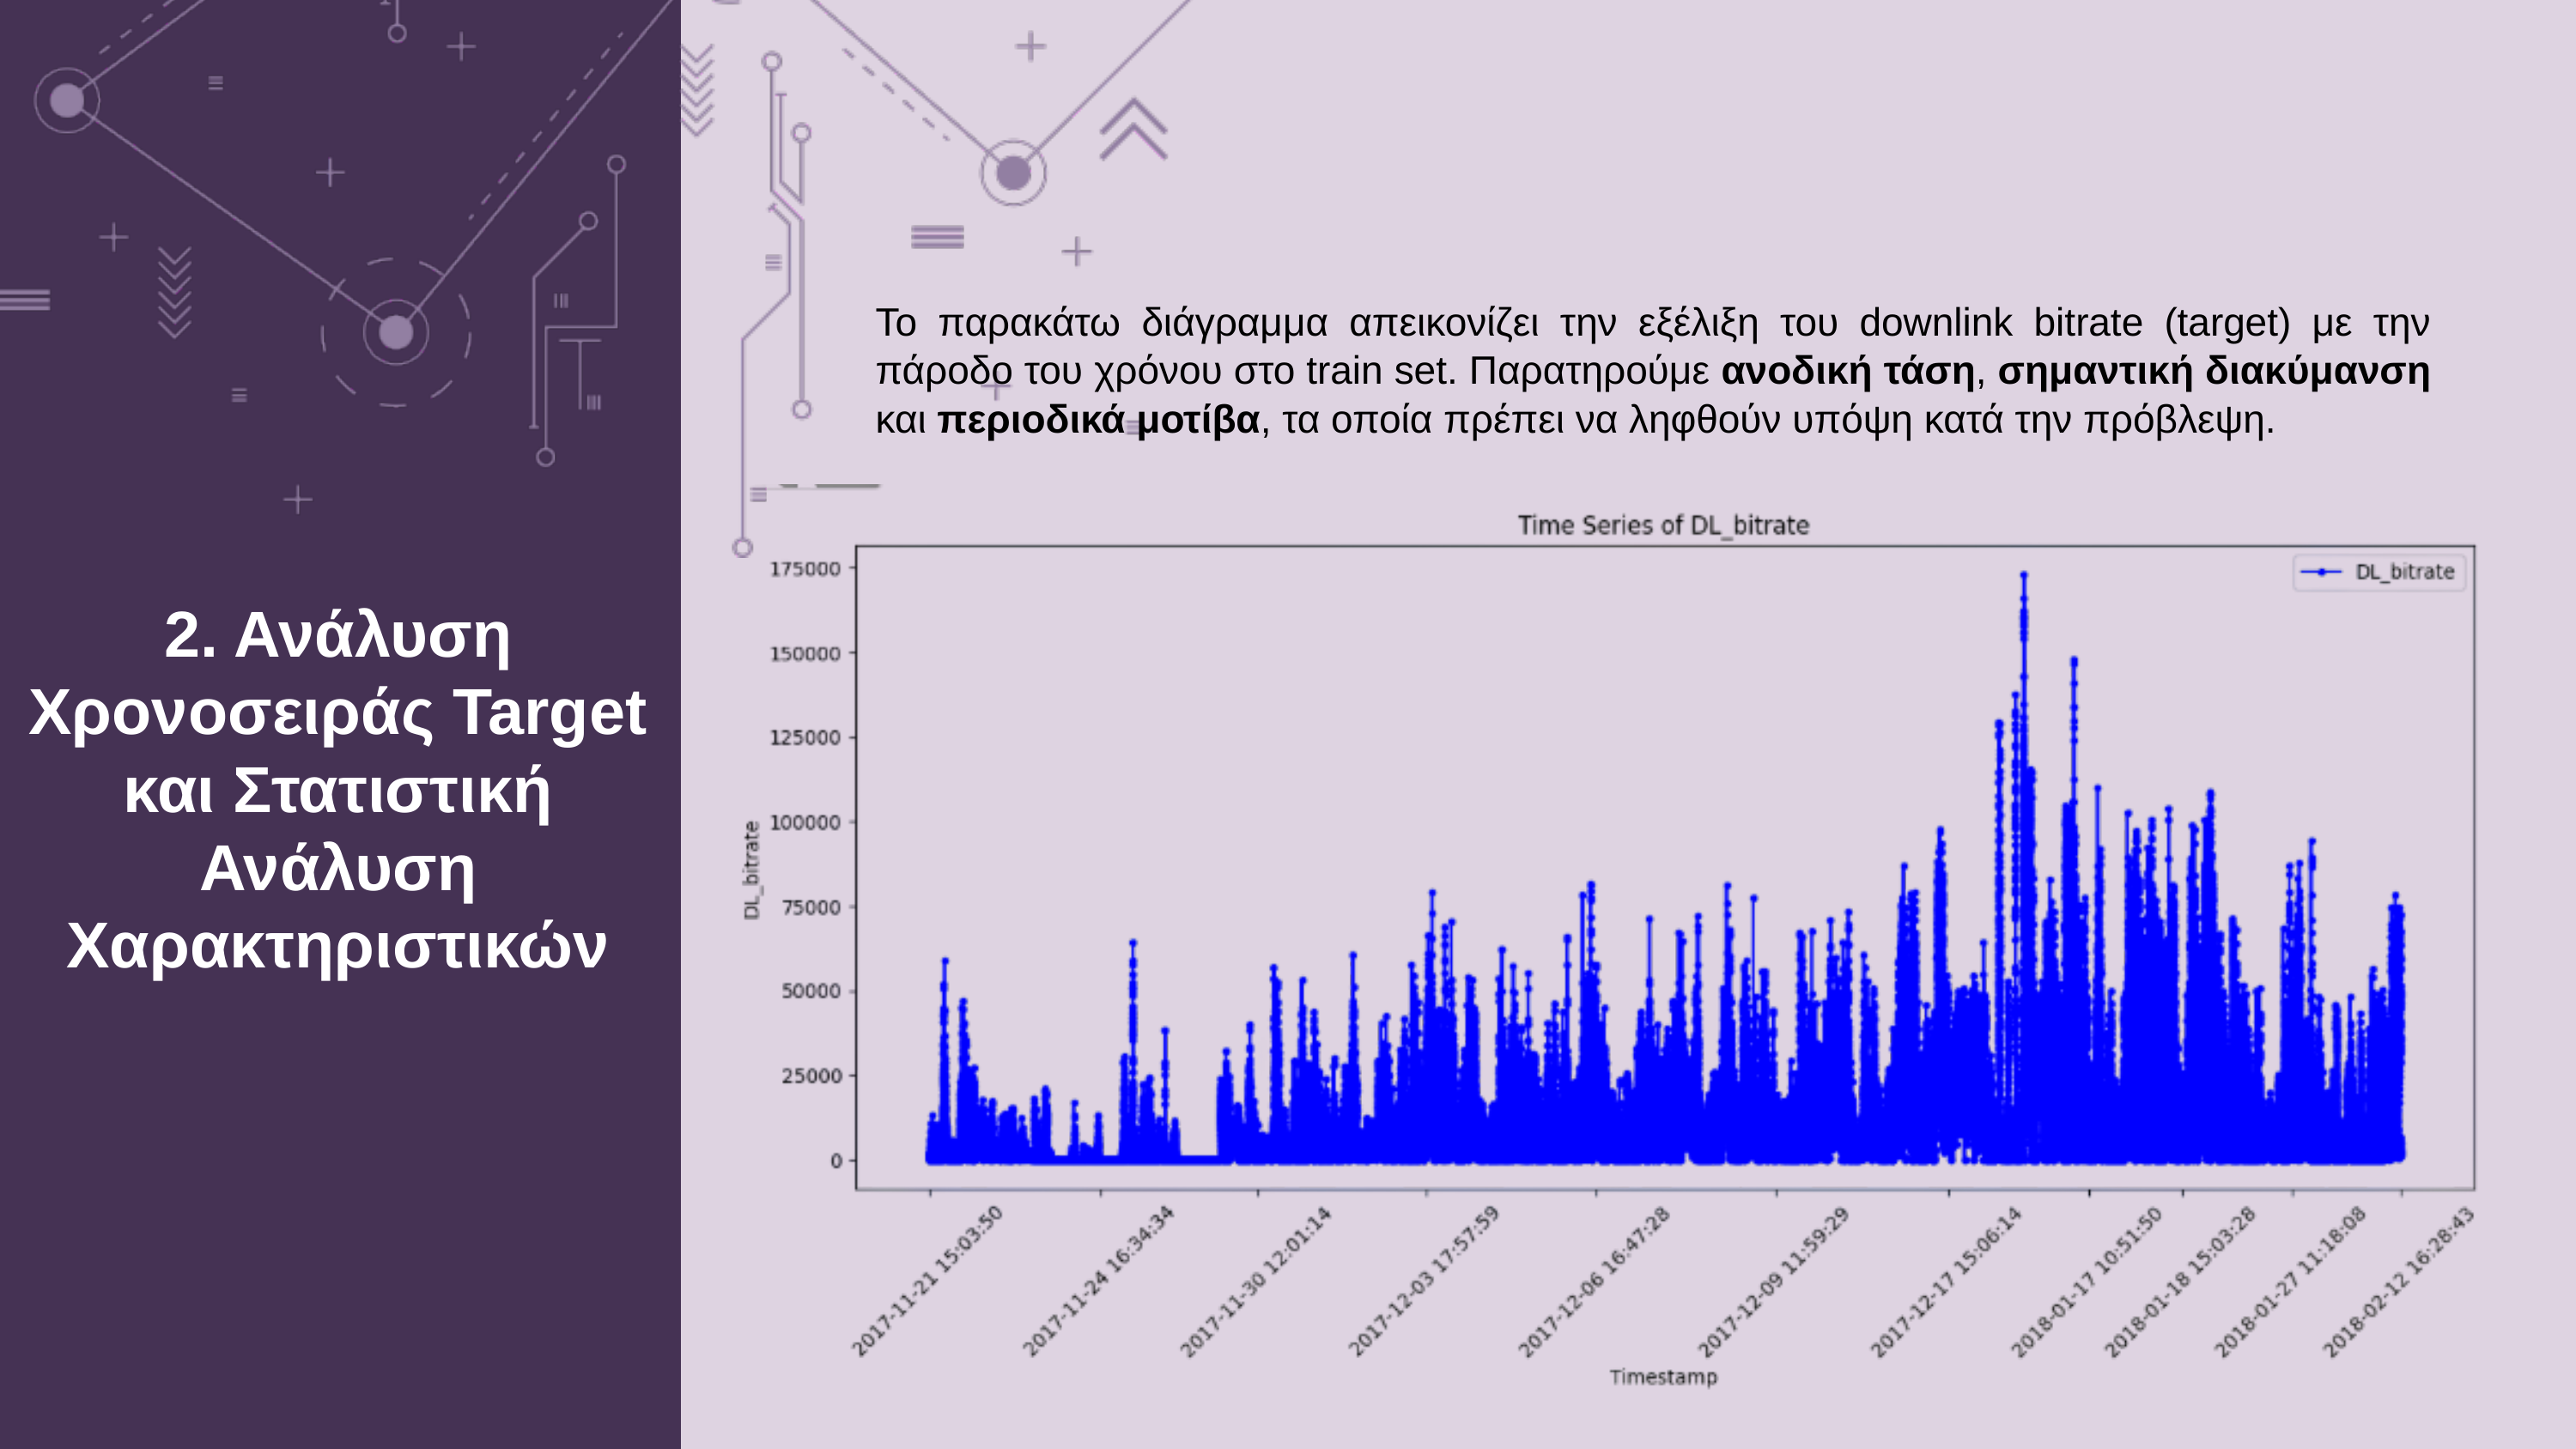

Το παρακάτω διάγραμμα απεικονίζει την εξέλιξη του downlink bitrate (target) με την πάροδο του χρόνου στο train set. Παρατηρούμε ανοδική τάση, σημαντική διακύμανση και περιοδικά μοτίβα, τα οποία πρέπει να ληφθούν υπόψη κατά την πρόβλεψη.

2. Ανάλυση Χρονοσειράς Target και Στατιστική Ανάλυση Χαρακτηριστικών